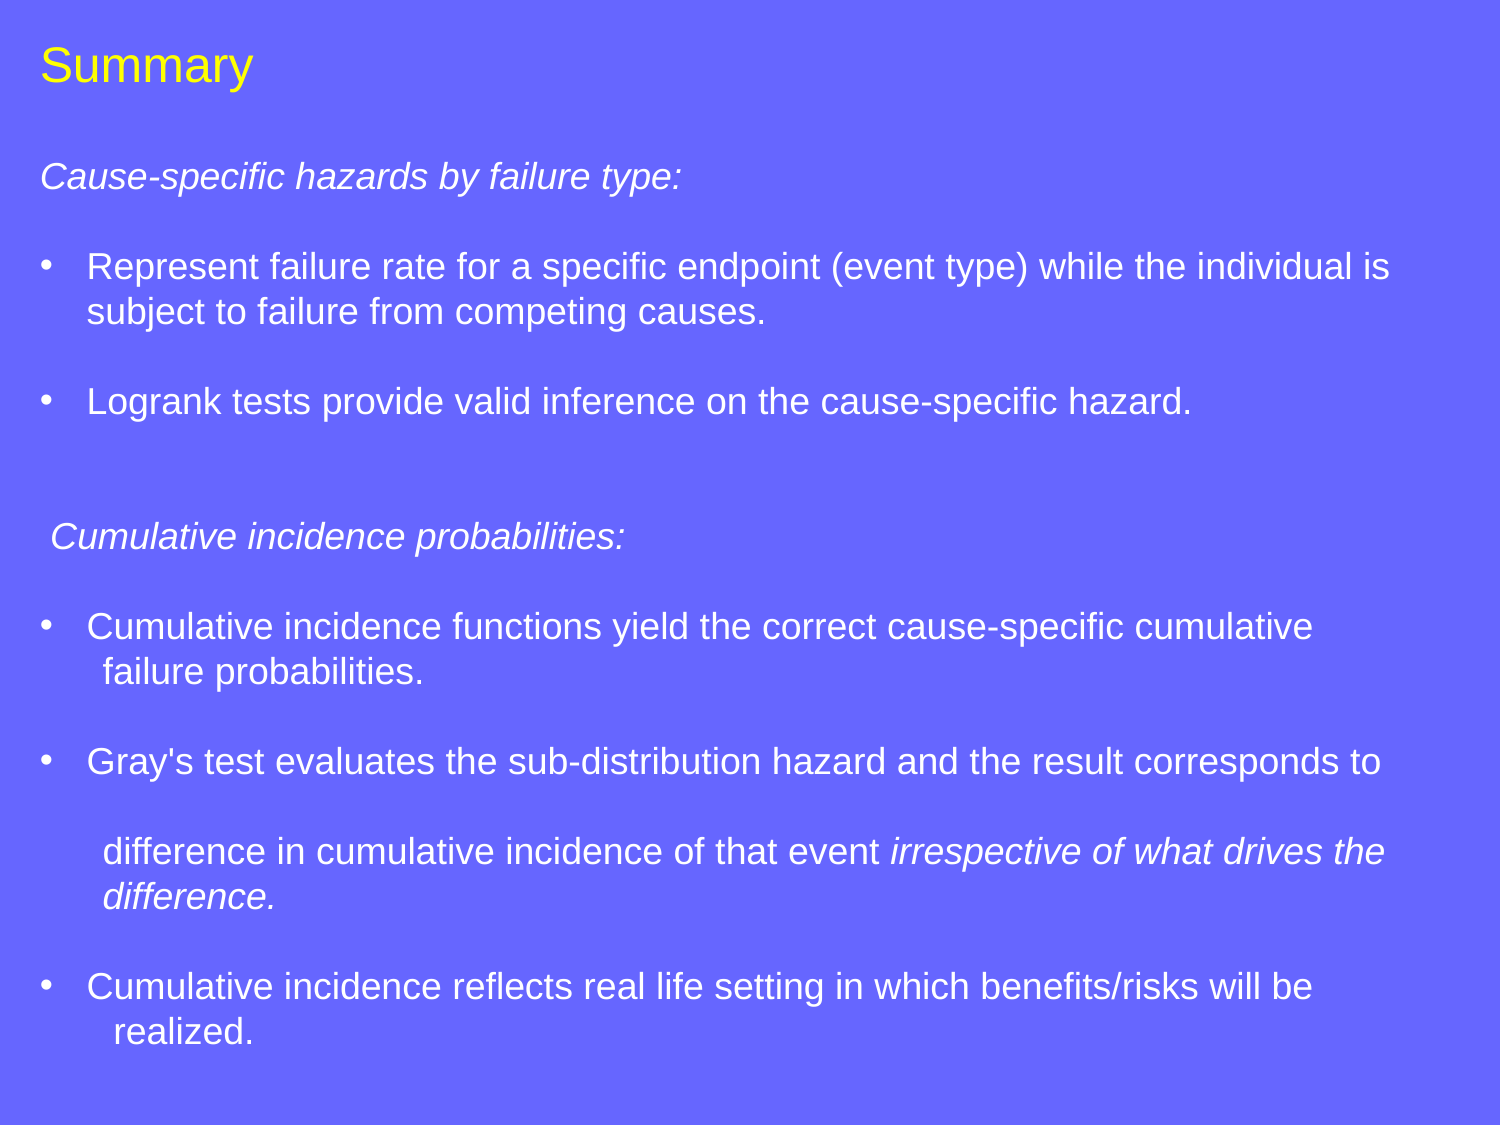

Summary

Cause-specific hazards by failure type:

Represent failure rate for a specific endpoint (event type) while the individual is subject to failure from competing causes.

Logrank tests provide valid inference on the cause-specific hazard.

 Cumulative incidence probabilities:

Cumulative incidence functions yield the correct cause-specific cumulative
      failure probabilities.

Gray's test evaluates the sub-distribution hazard and the result corresponds to
      difference in cumulative incidence of that event irrespective of what drives the
      difference.

Cumulative incidence reflects real life setting in which benefits/risks will be
       realized.